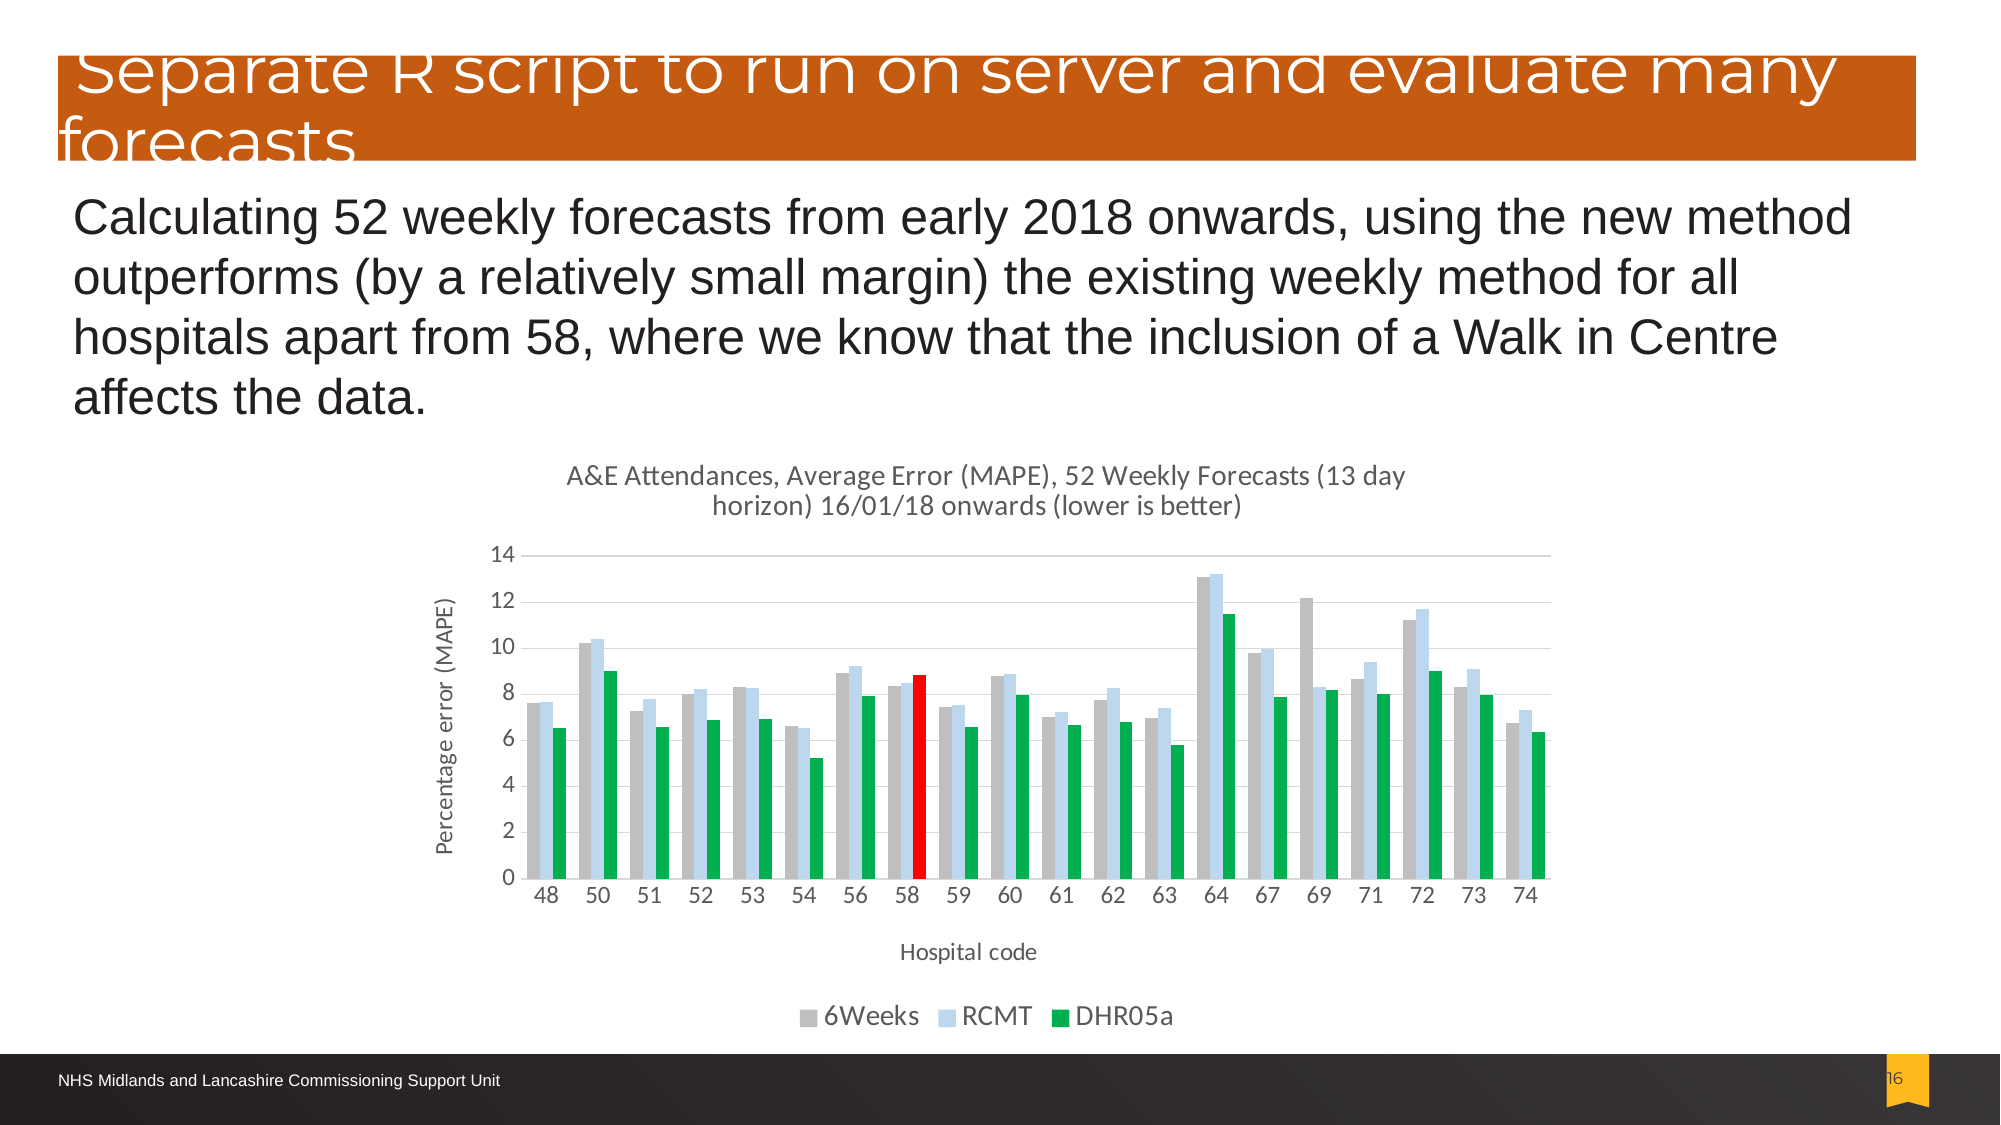

Separate R script to run on server and evaluate many forecasts
Calculating 52 weekly forecasts from early 2018 onwards, using the new method outperforms (by a relatively small margin) the existing weekly method for all hospitals apart from 58, where we know that the inclusion of a Walk in Centre affects the data.

### Chart: A&E Attendances, Average Error (MAPE), 52 Weekly Forecasts (13 day horizon) 16/01/18 onwards (lower is better)

| Category | 6Weeks | RCMT | DHR05a |
|---|---|---|---|
| 48 | 7.628636743803607 | 7.682829685801159 | 6.538419840404627 |
| 50 | 10.245169500923542 | 10.420321253387526 | 9.000943145584703 |
| 51 | 7.2713533608793695 | 7.803950808707678 | 6.5969583412669275 |
| 52 | 8.004702800346816 | 8.216291922832438 | 6.887448147158622 |
| 53 | 8.303324039339126 | 8.281825473057053 | 6.932876671399592 |
| 54 | 6.627269057451127 | 6.561971861607722 | 5.239211557064394 |
| 56 | 8.933765162636096 | 9.238516319785392 | 7.915580131364238 |
| 58 | 8.356185610037606 | 8.49448439314957 | 8.856212959171243 |
| 59 | 7.439155589445572 | 7.538133204208506 | 6.601115704748674 |
| 60 | 8.785092438316498 | 8.886131605308329 | 7.979748353062872 |
| 61 | 7.037739166654098 | 7.2371957614353715 | 6.659018128376302 |
| 62 | 7.76913469471143 | 8.289343036623329 | 6.8017863902730635 |
| 63 | 6.9842837481281315 | 7.404569807709312 | 5.806207768690796 |
| 64 | 13.1084380860227 | 13.24651864804382 | 11.50823649415266 |
| 67 | 9.81878349232029 | 9.972140962264916 | 7.890583028150929 |
| 69 | 12.201971788141778 | 8.333662159508776 | 8.175084062101131 |
| 71 | 8.67617399856221 | 9.398412223123954 | 8.03197612700694 |
| 72 | 11.223857111320283 | 11.723595944000701 | 9.036174714058419 |
| 73 | 8.310361495882898 | 9.127719046206044 | 7.979692970418426 |
| 74 | 6.744421745630181 | 7.322670427183066 | 6.367188310609743 |
NHS Midlands and Lancashire Commissioning Support Unit
16